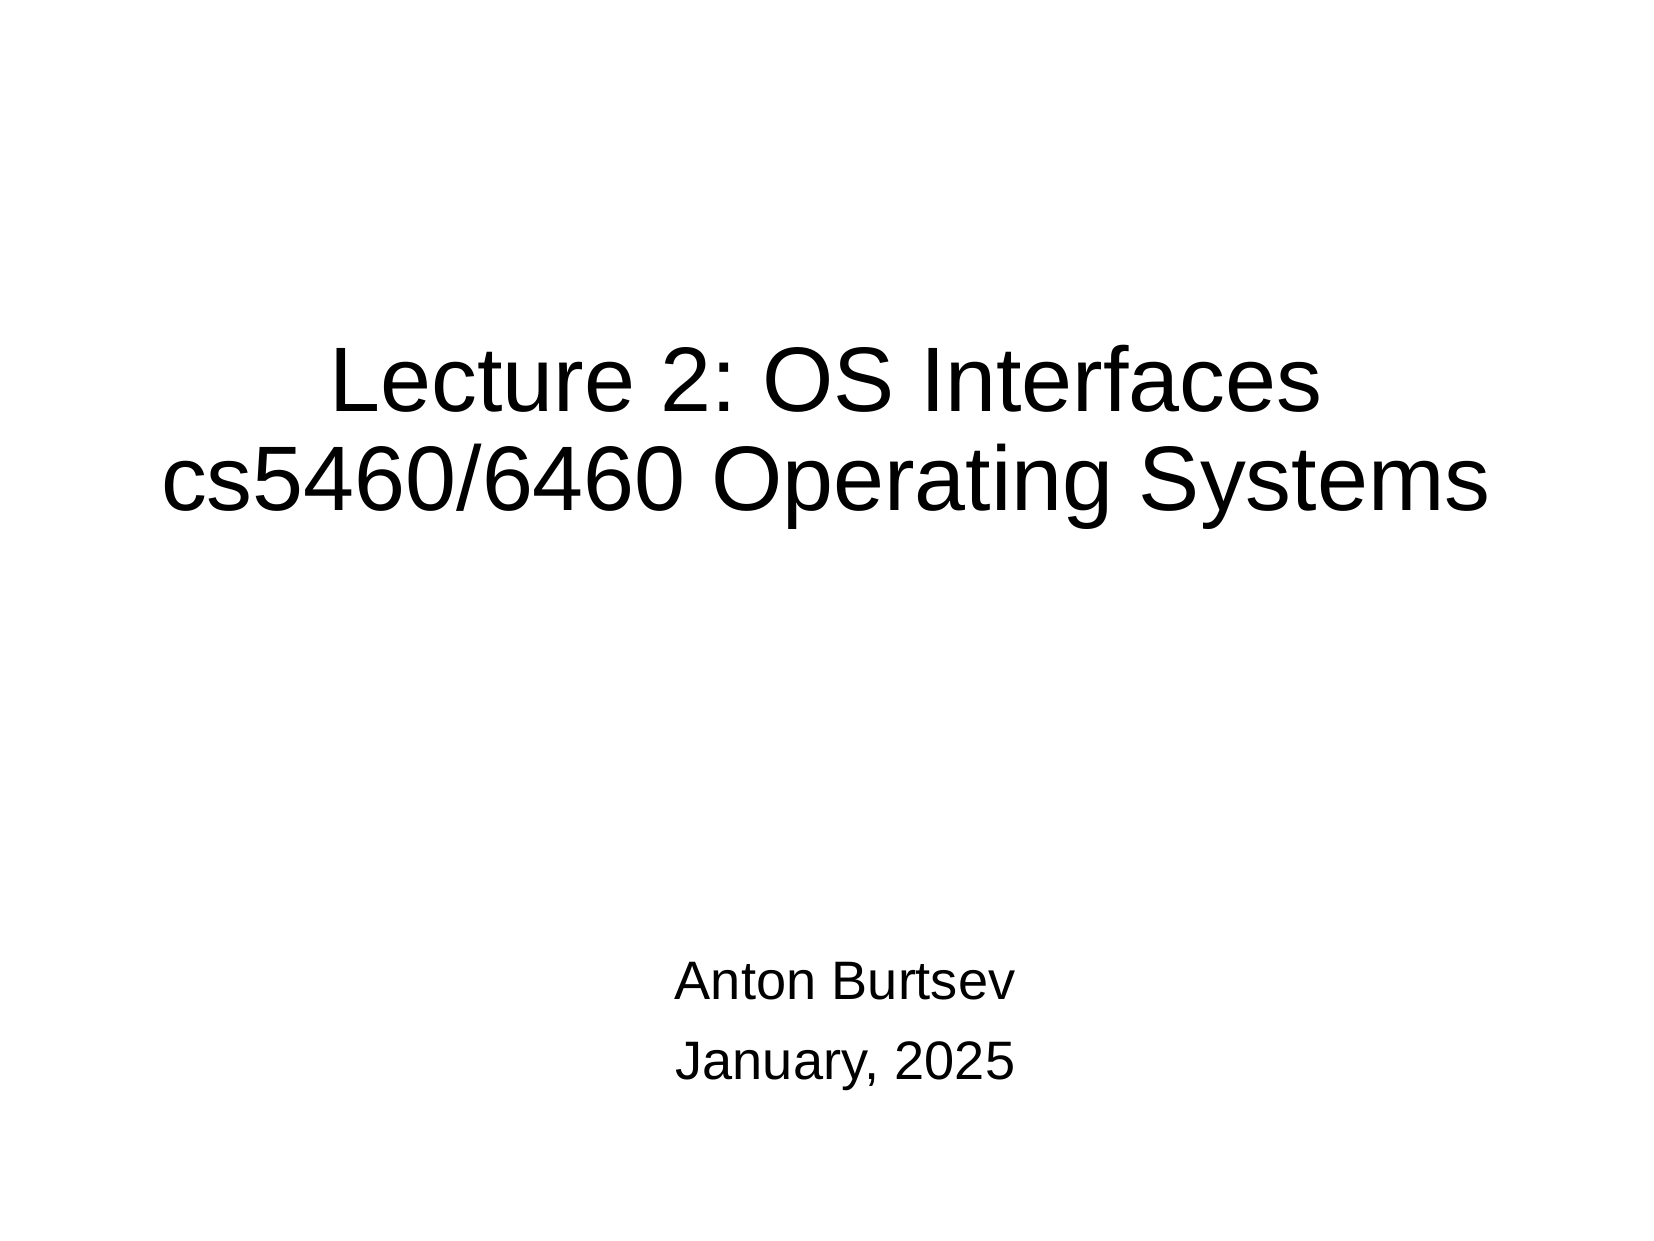

# Lecture 2: OS Interfaces cs5460/6460 Operating Systems

Anton Burtsev
January, 2025